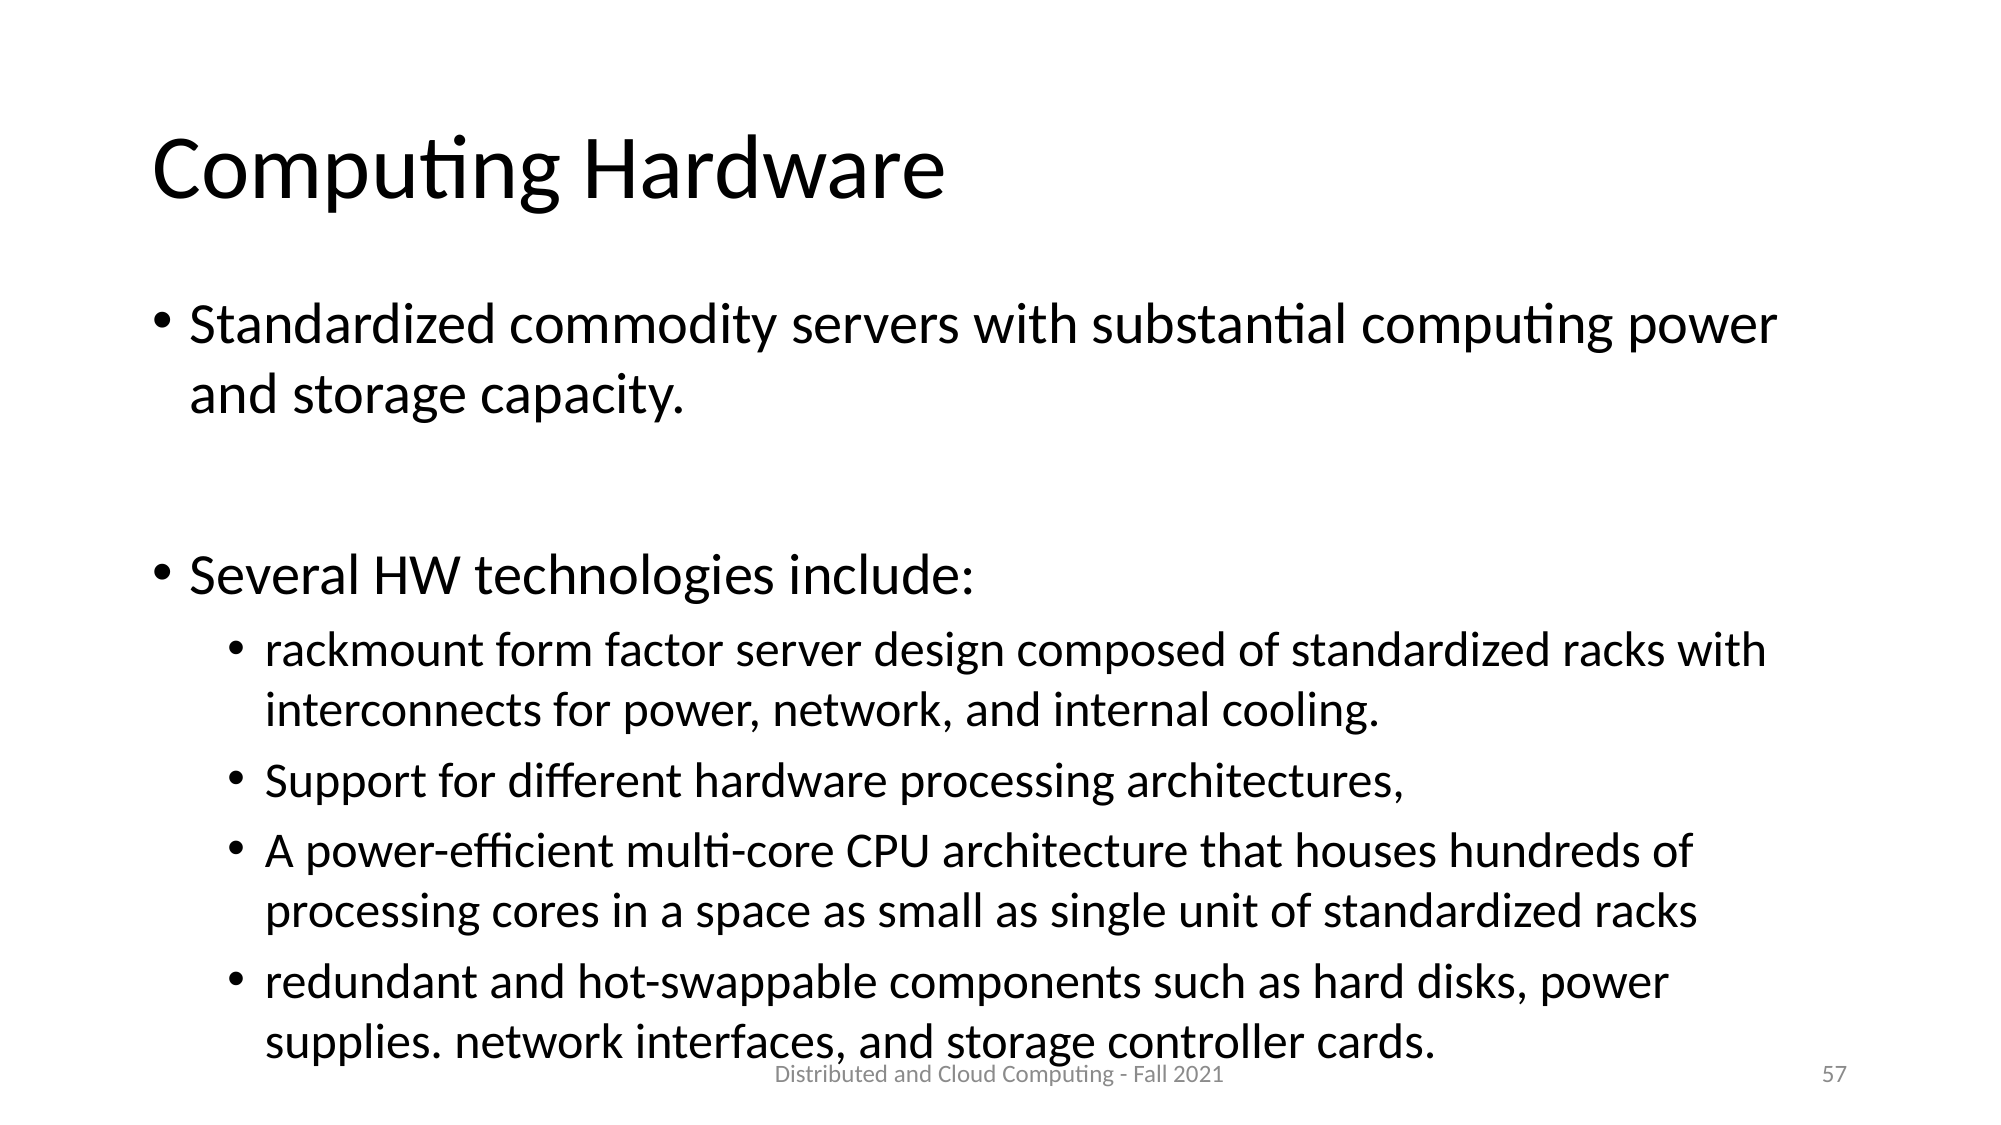

# Computing Hardware
Standardized commodity servers with substantial computing power and storage capacity.

Several HW technologies include:
rackmount form factor server design composed of standardized racks with interconnects for power, network, and internal cooling.
Support for different hardware processing architectures,
A power-efficient multi-core CPU architecture that houses hundreds of processing cores in a space as small as single unit of standardized racks
redundant and hot-swappable components such as hard disks, power supplies. network interfaces, and storage controller cards.
Distributed and Cloud Computing - Fall 2021
57